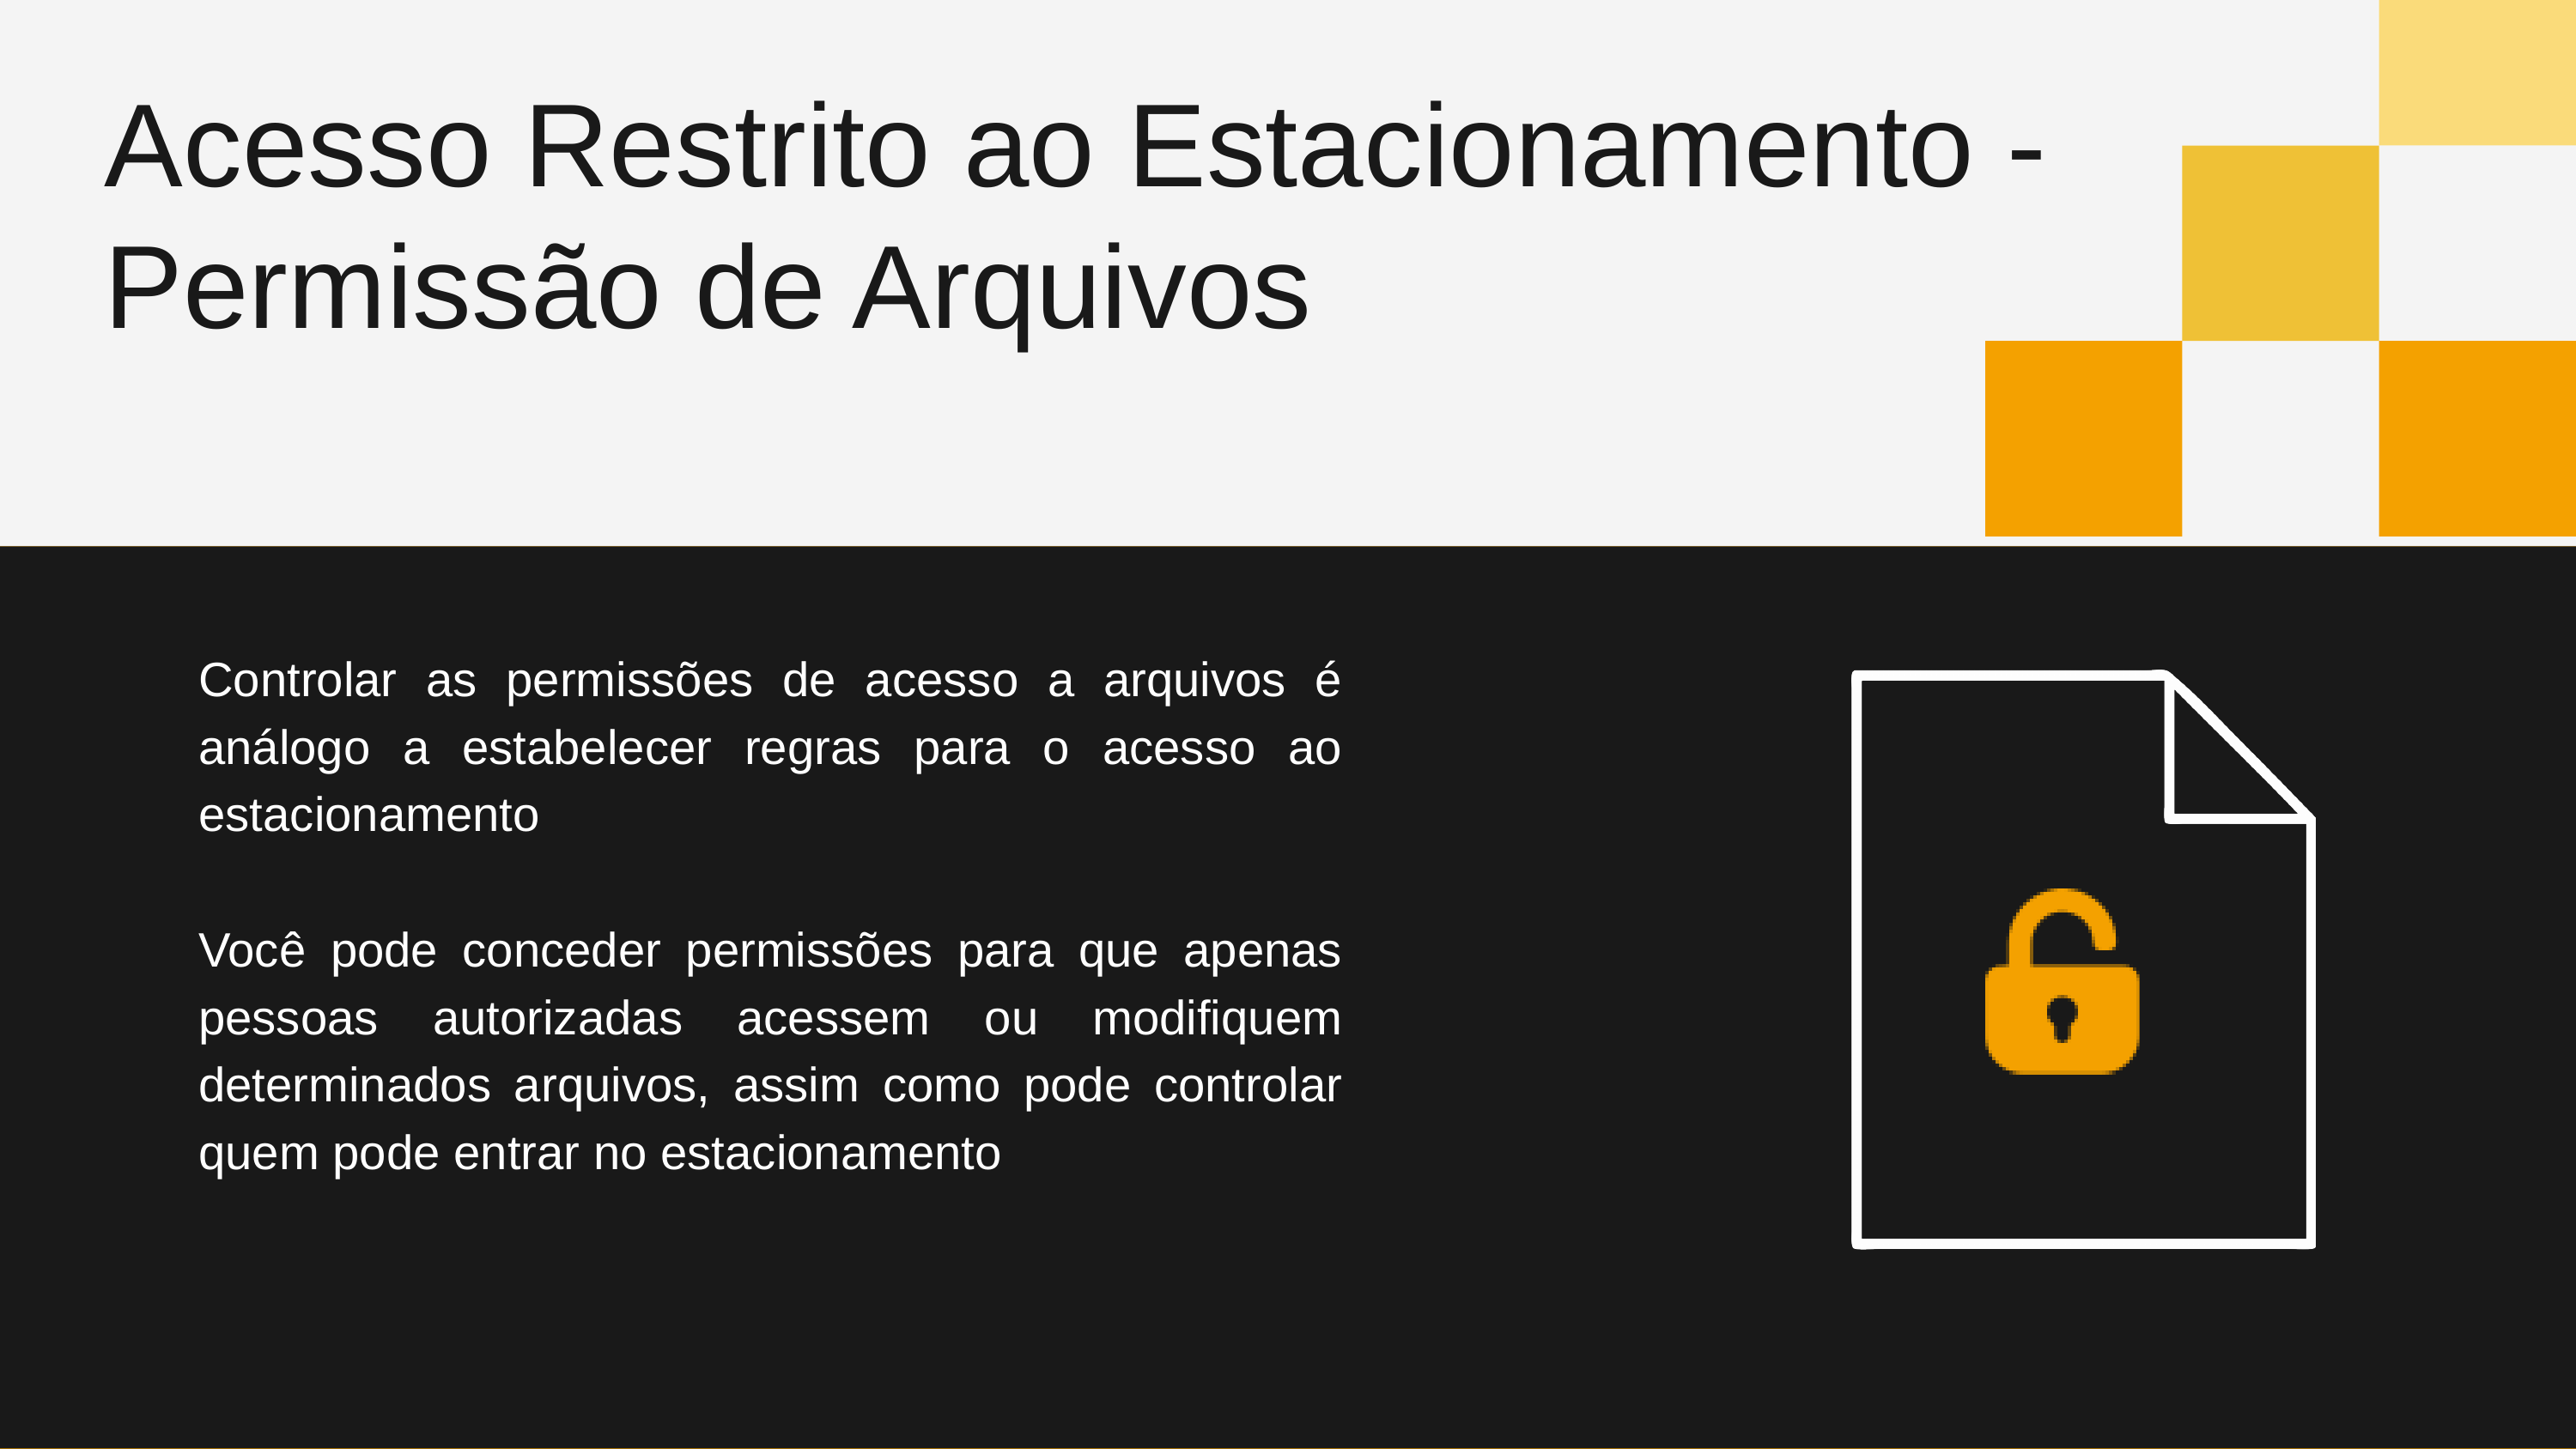

Acesso Restrito ao Estacionamento - Permissão de Arquivos

Controlar as permissões de acesso a arquivos é análogo a estabelecer regras para o acesso ao estacionamento

Você pode conceder permissões para que apenas pessoas autorizadas acessem ou modifiquem determinados arquivos, assim como pode controlar quem pode entrar no estacionamento